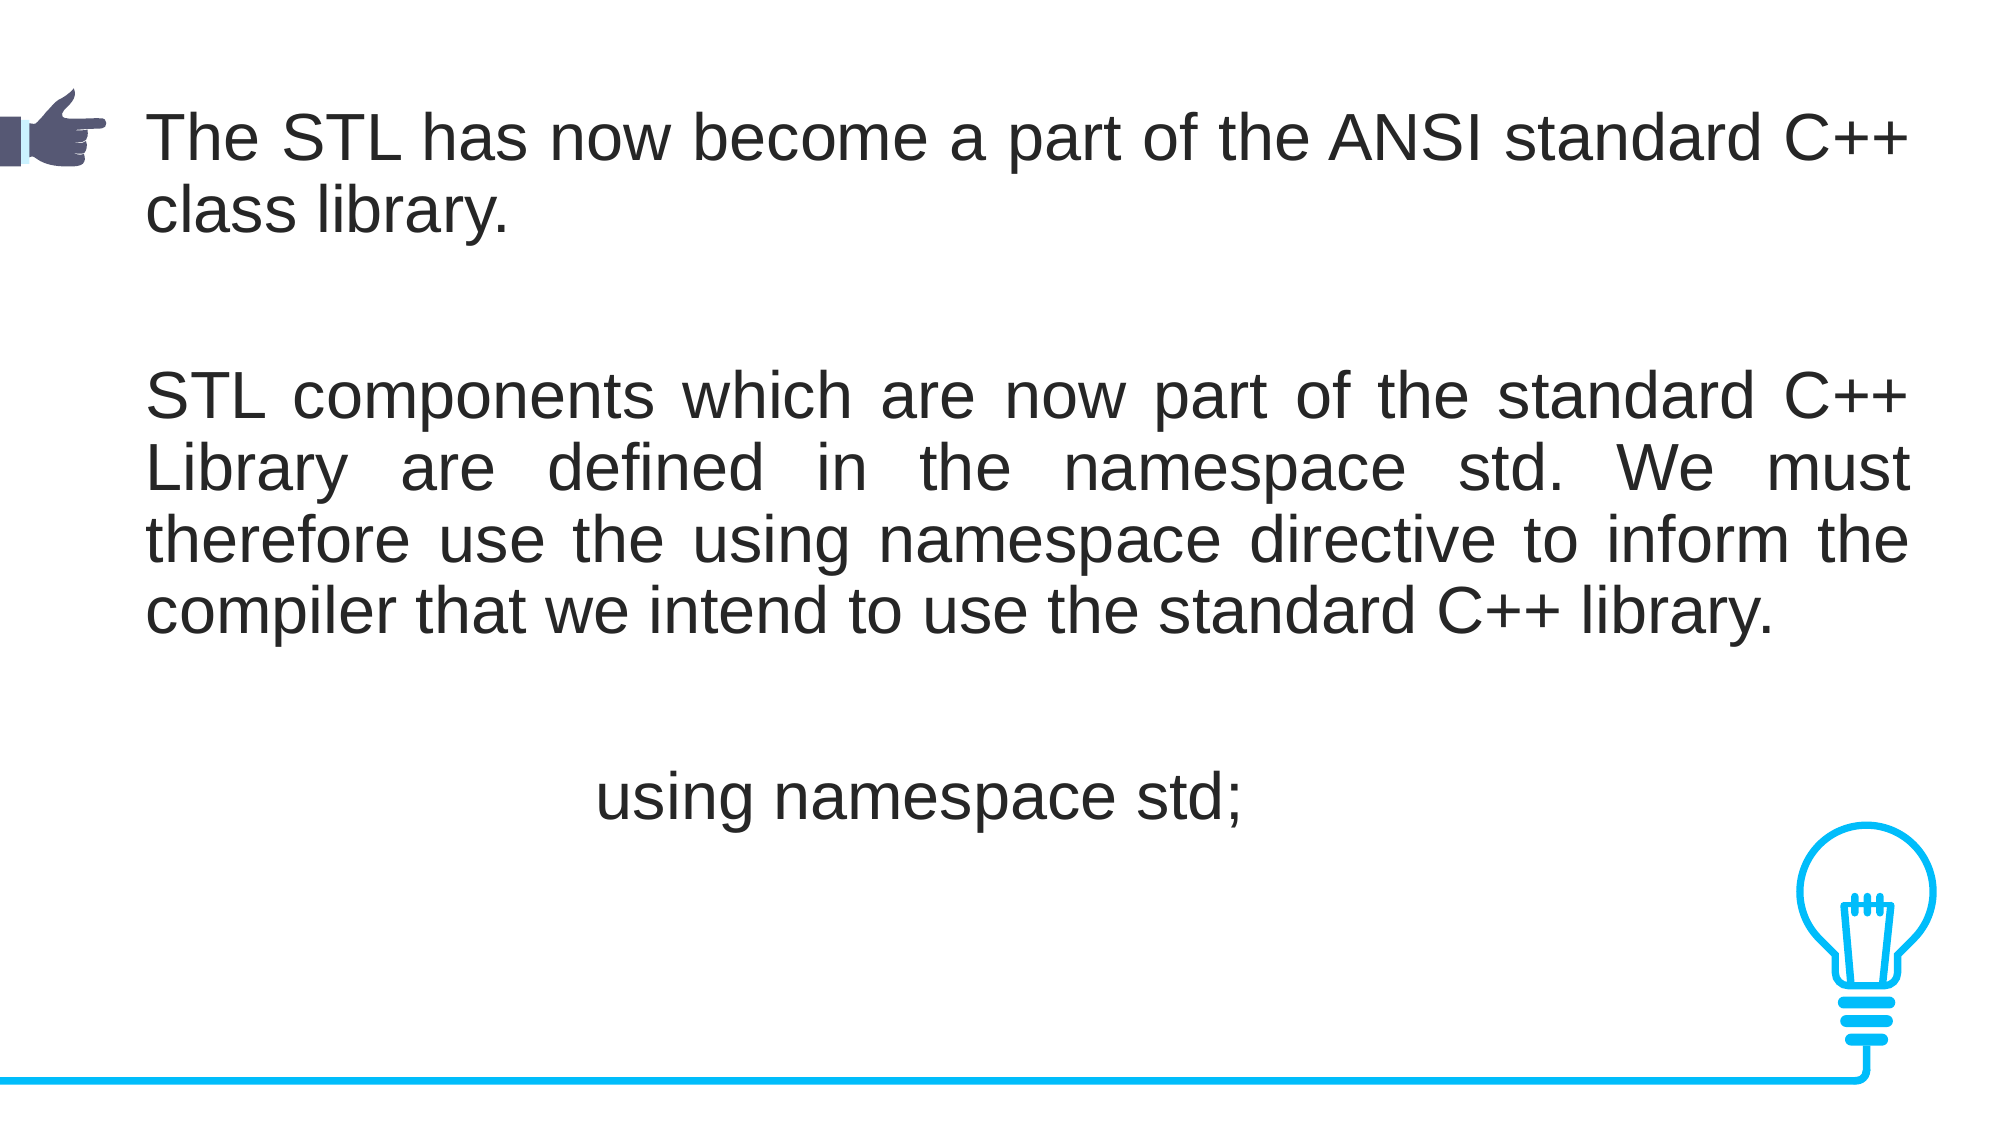

The STL has now become a part of the ANSI standard C++ class library.

STL components which are now part of the standard C++ Library are defined in the namespace std. We must therefore use the using namespace directive to inform the compiler that we intend to use the standard C++ library.

			using namespace std;